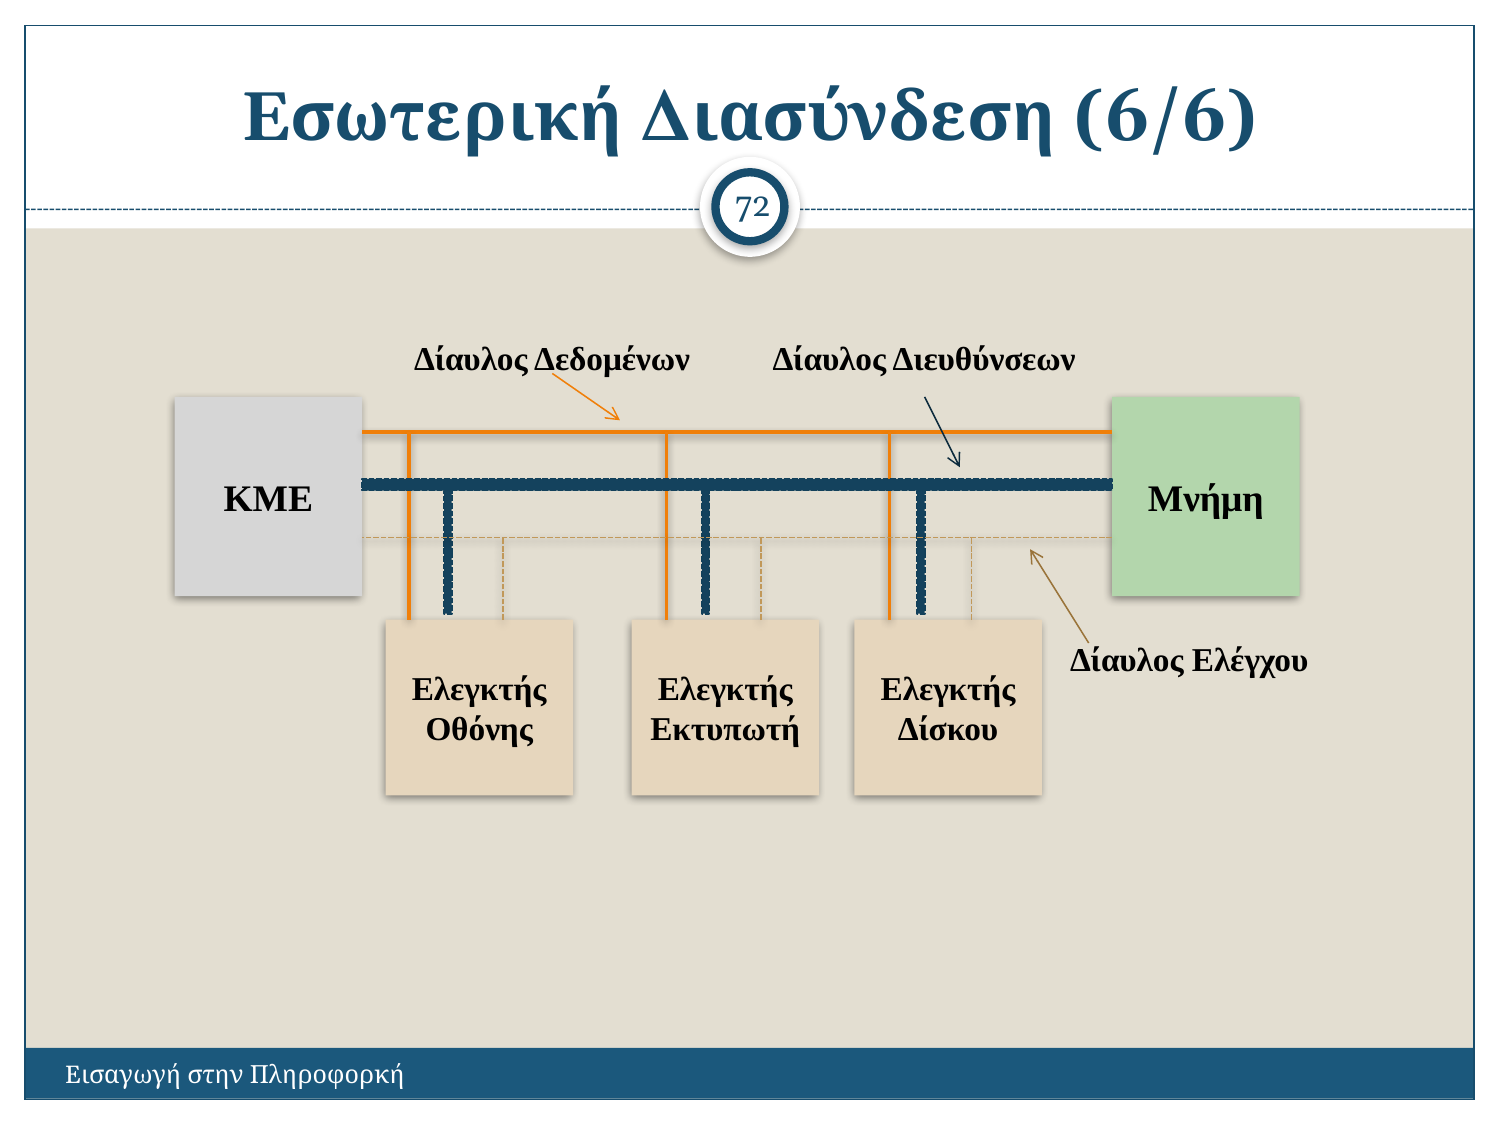

# Εσωτερική Διασύνδεση (6/6)
72
Δίαυλος Δεδομένων
Δίαυλος Διευθύνσεων
ΚΜΕ
Μνήμη

Ελεγκτής Οθόνης
Ελεγκτής Εκτυπωτή
Ελεγκτής Δίσκου
Δίαυλος Ελέγχου
Εισαγωγή στην Πληροφορκή